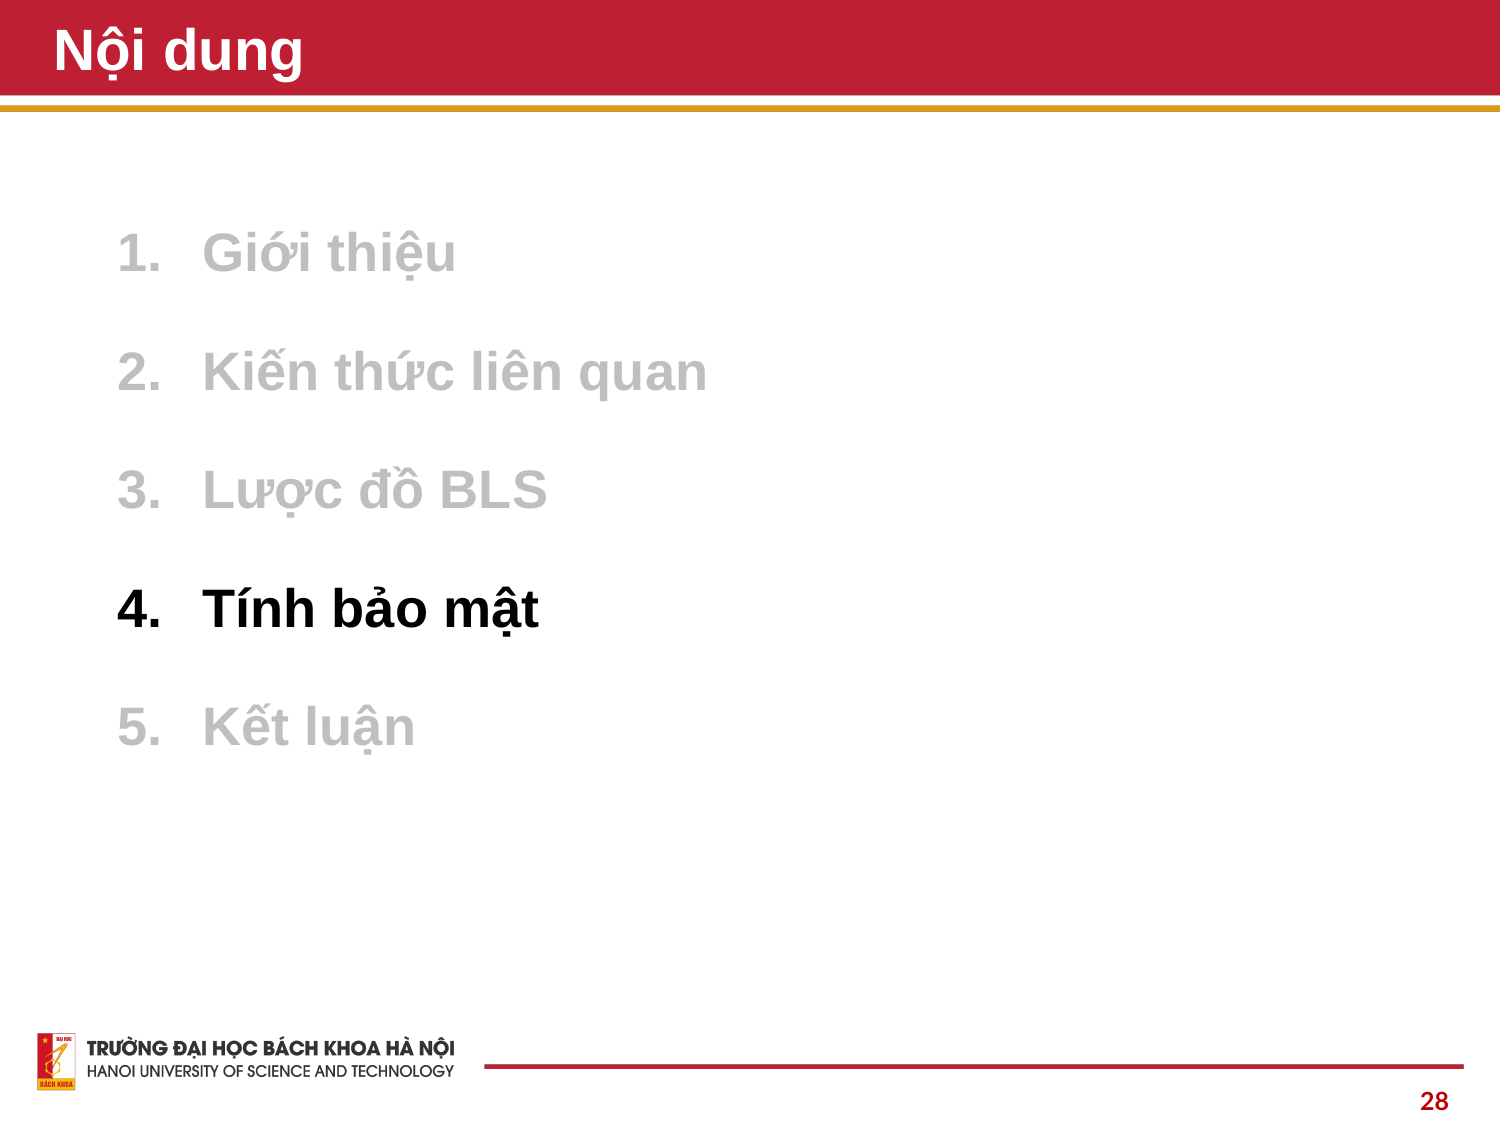

# Nội dung
Giới thiệu
Kiến thức liên quan
Lược đồ BLS
Tính bảo mật
Kết luận
28